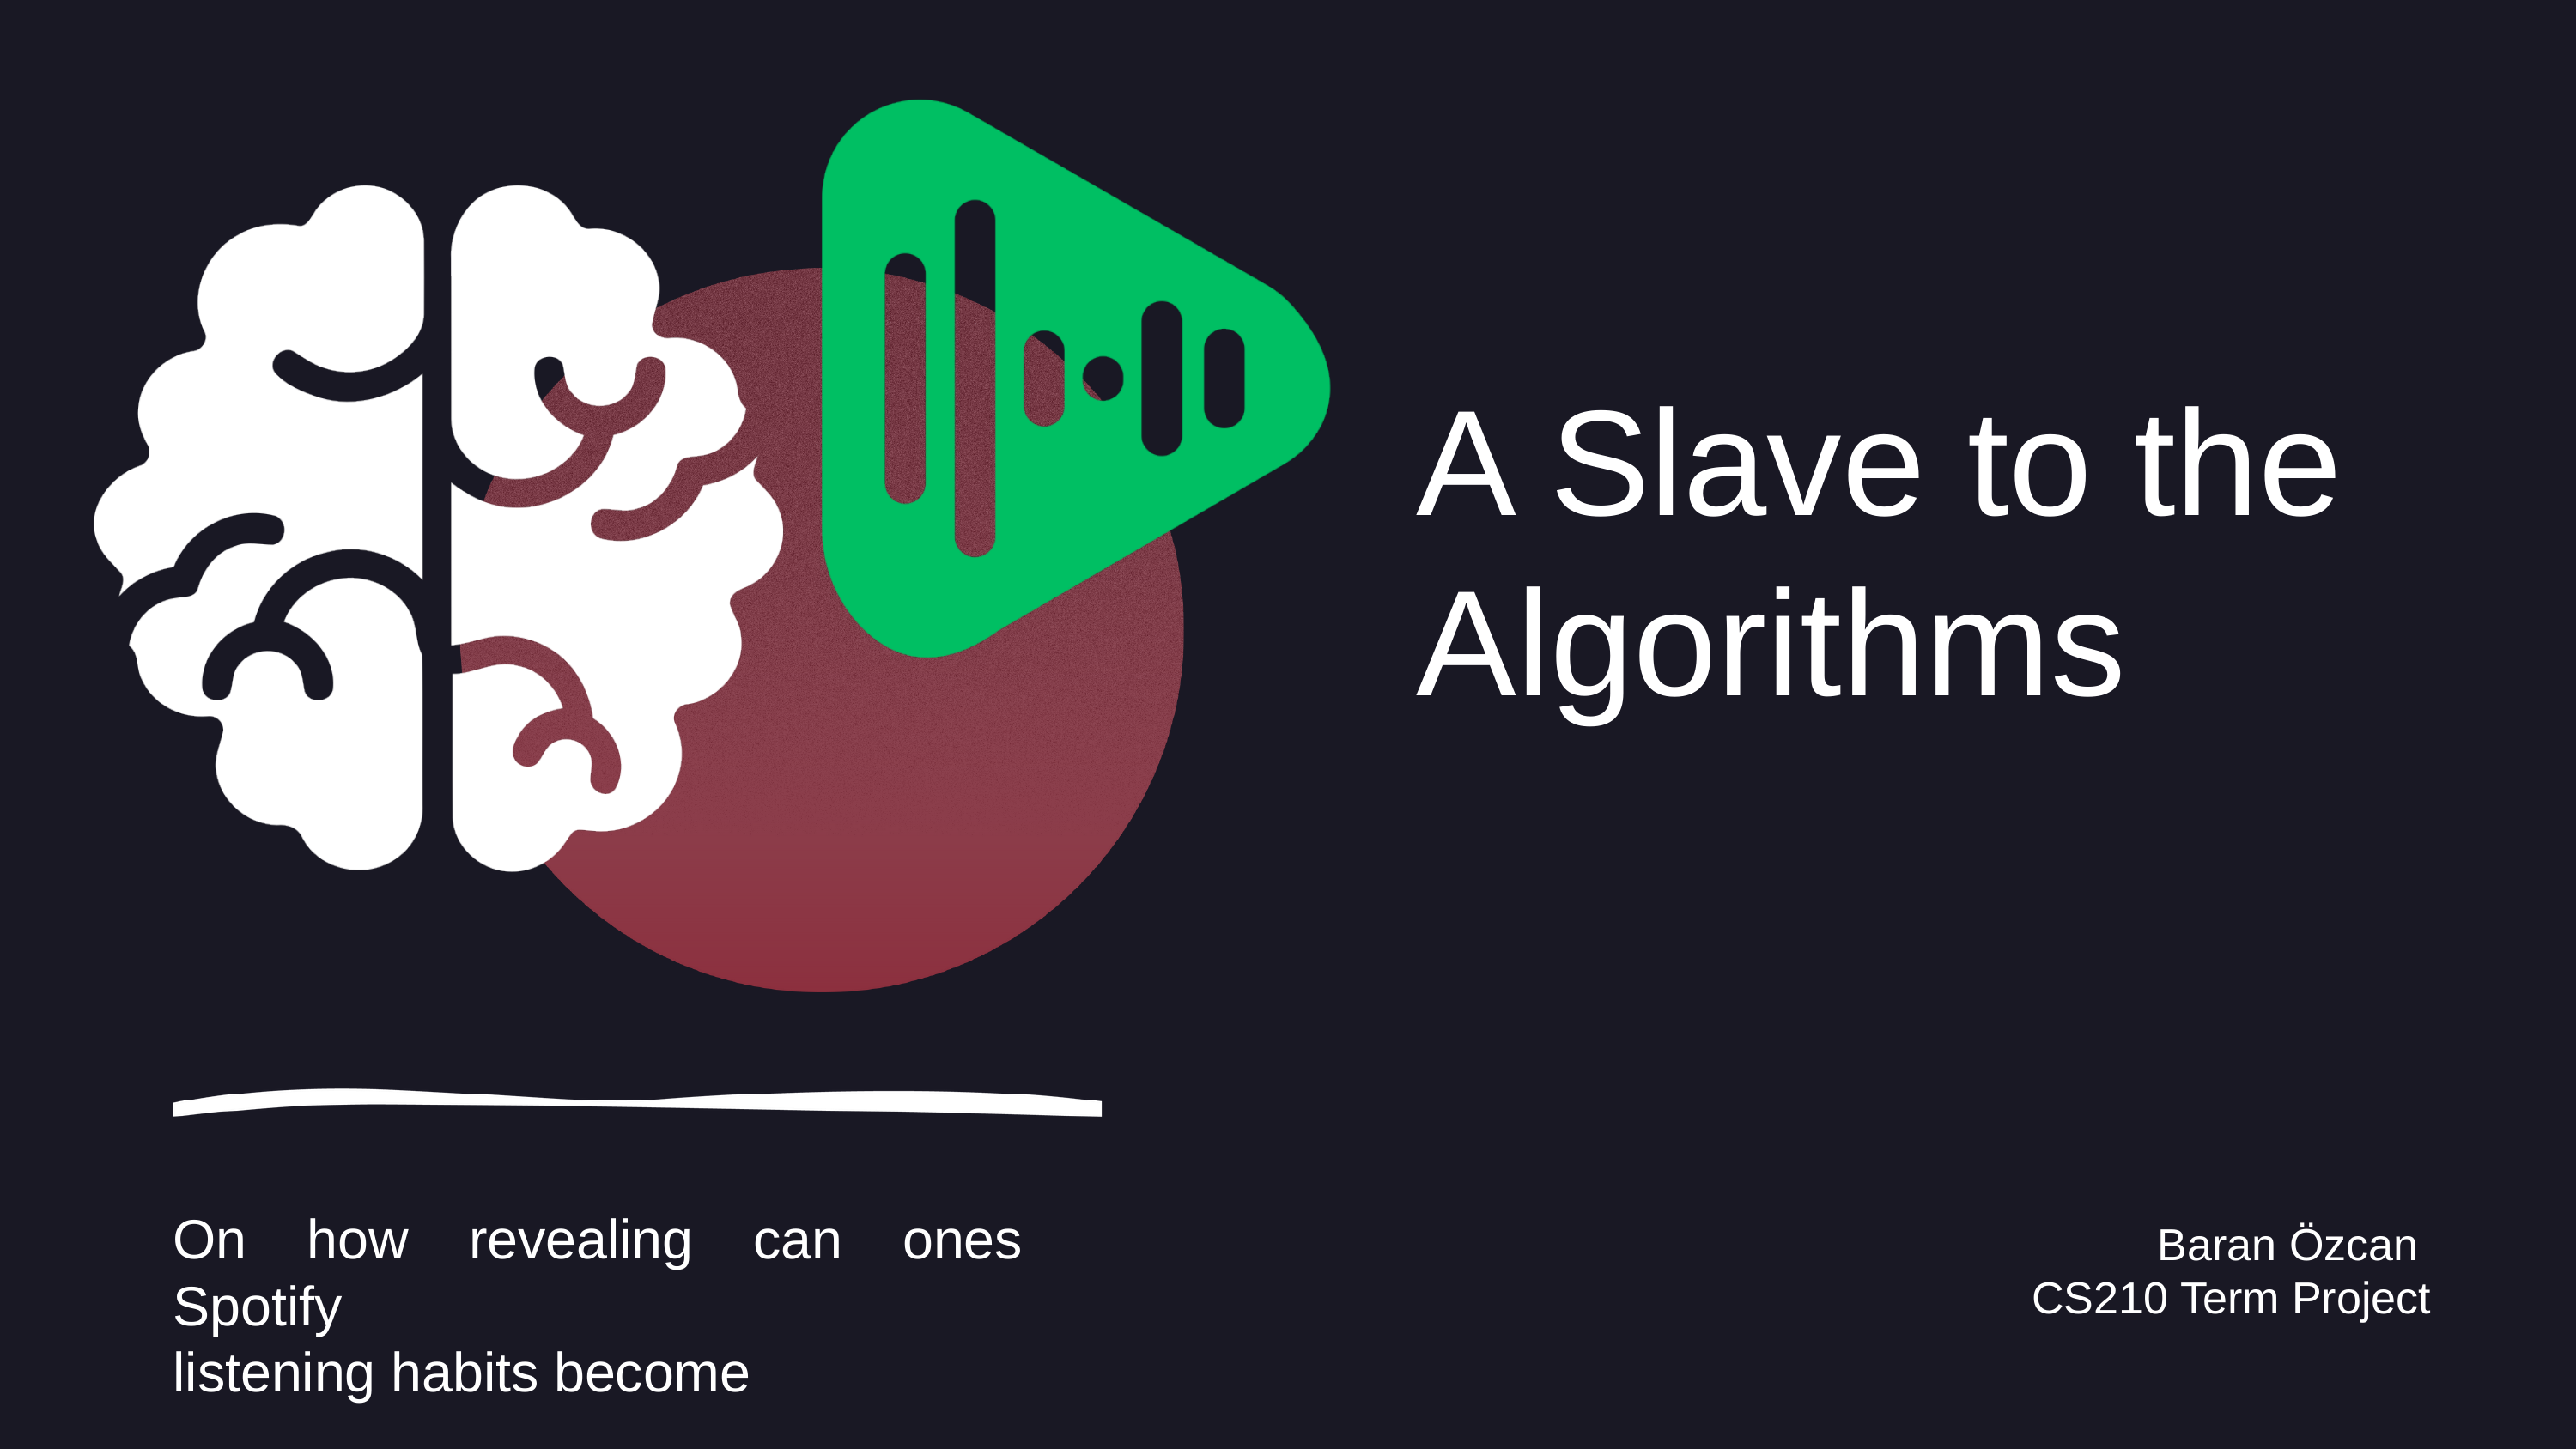

A Slave to the Algorithms

On how revealing can ones Spotify
listening habits become

Baran Özcan
CS210 Term Project